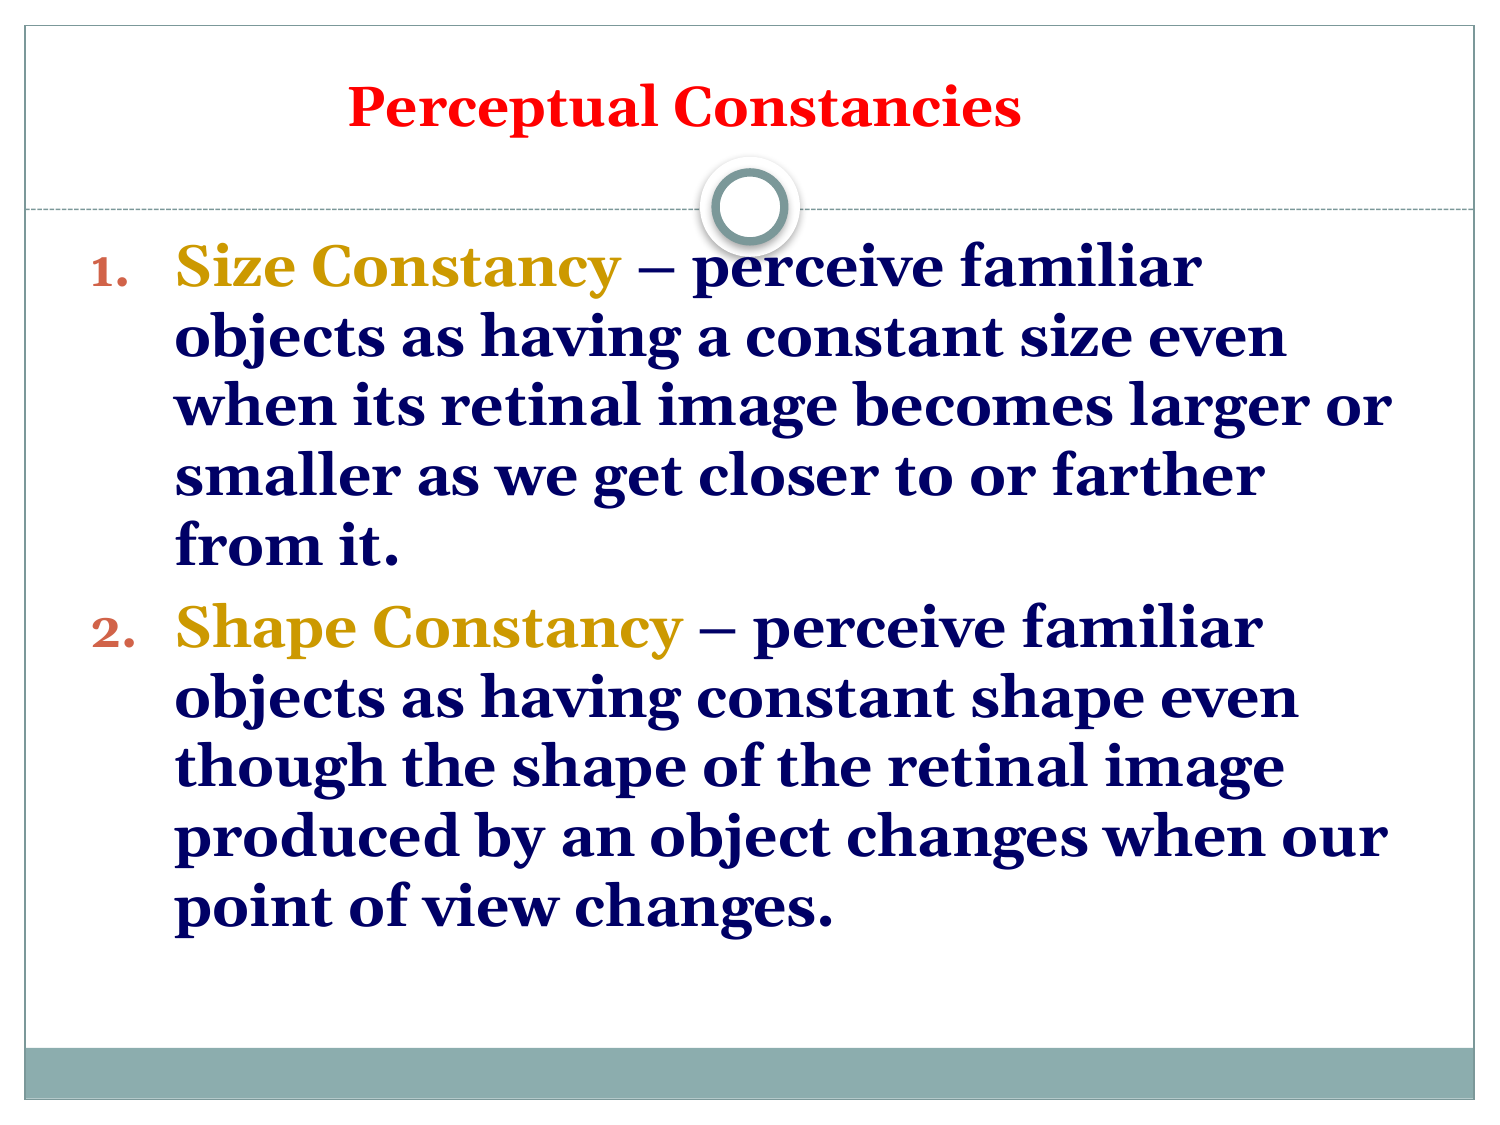

Perceptual Constancies

Size Constancy – perceive familiar objects as having a constant size even when its retinal image becomes larger or smaller as we get closer to or farther from it.
Shape Constancy – perceive familiar objects as having constant shape even though the shape of the retinal image produced by an object changes when our point of view changes.